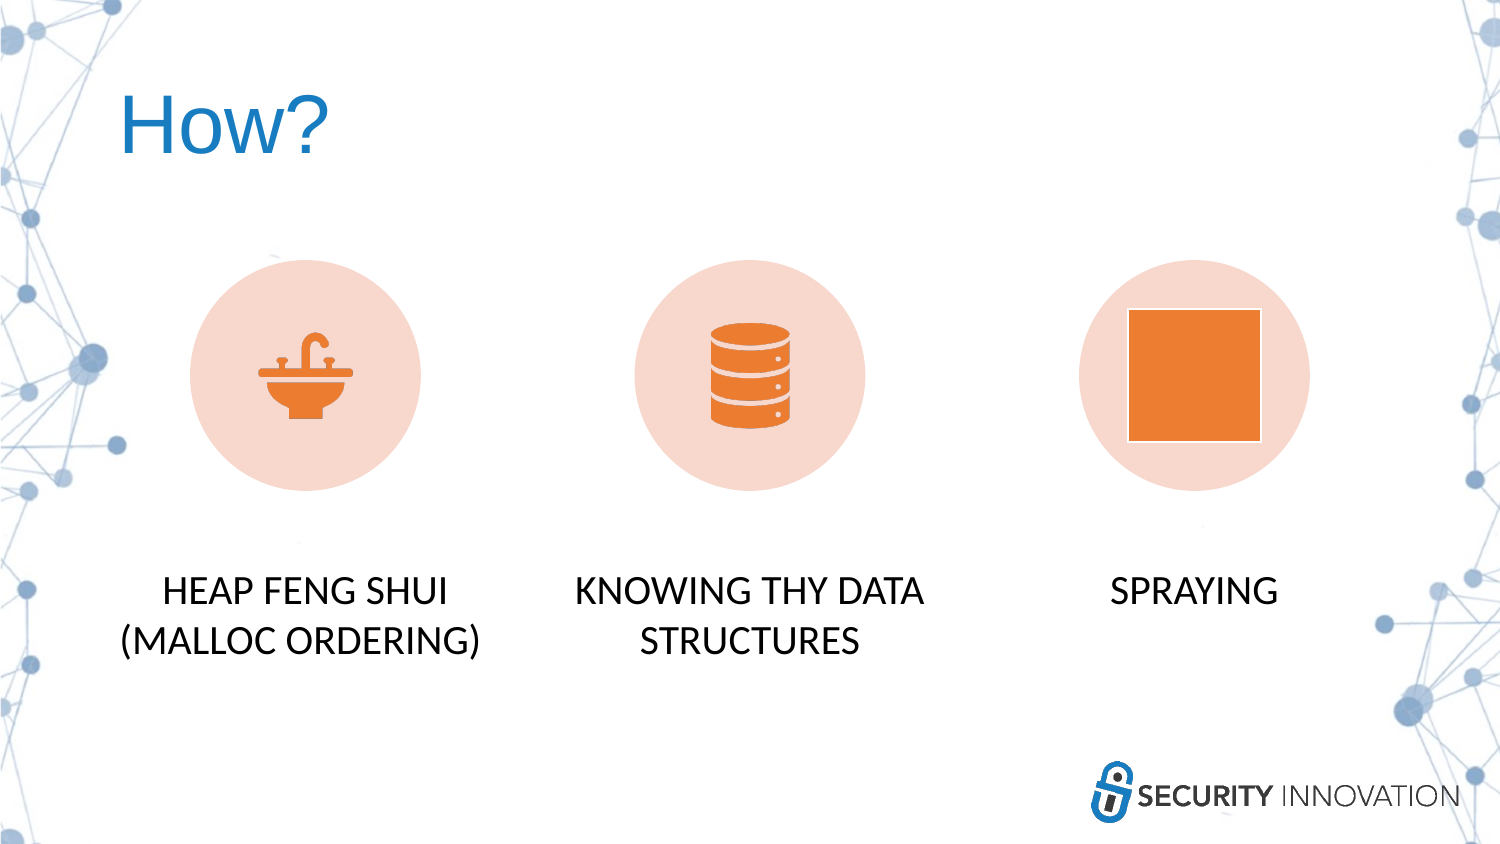

# How?
Heap Feng Shui (Malloc Ordering)
Knowing Thy Data Structures
Spraying